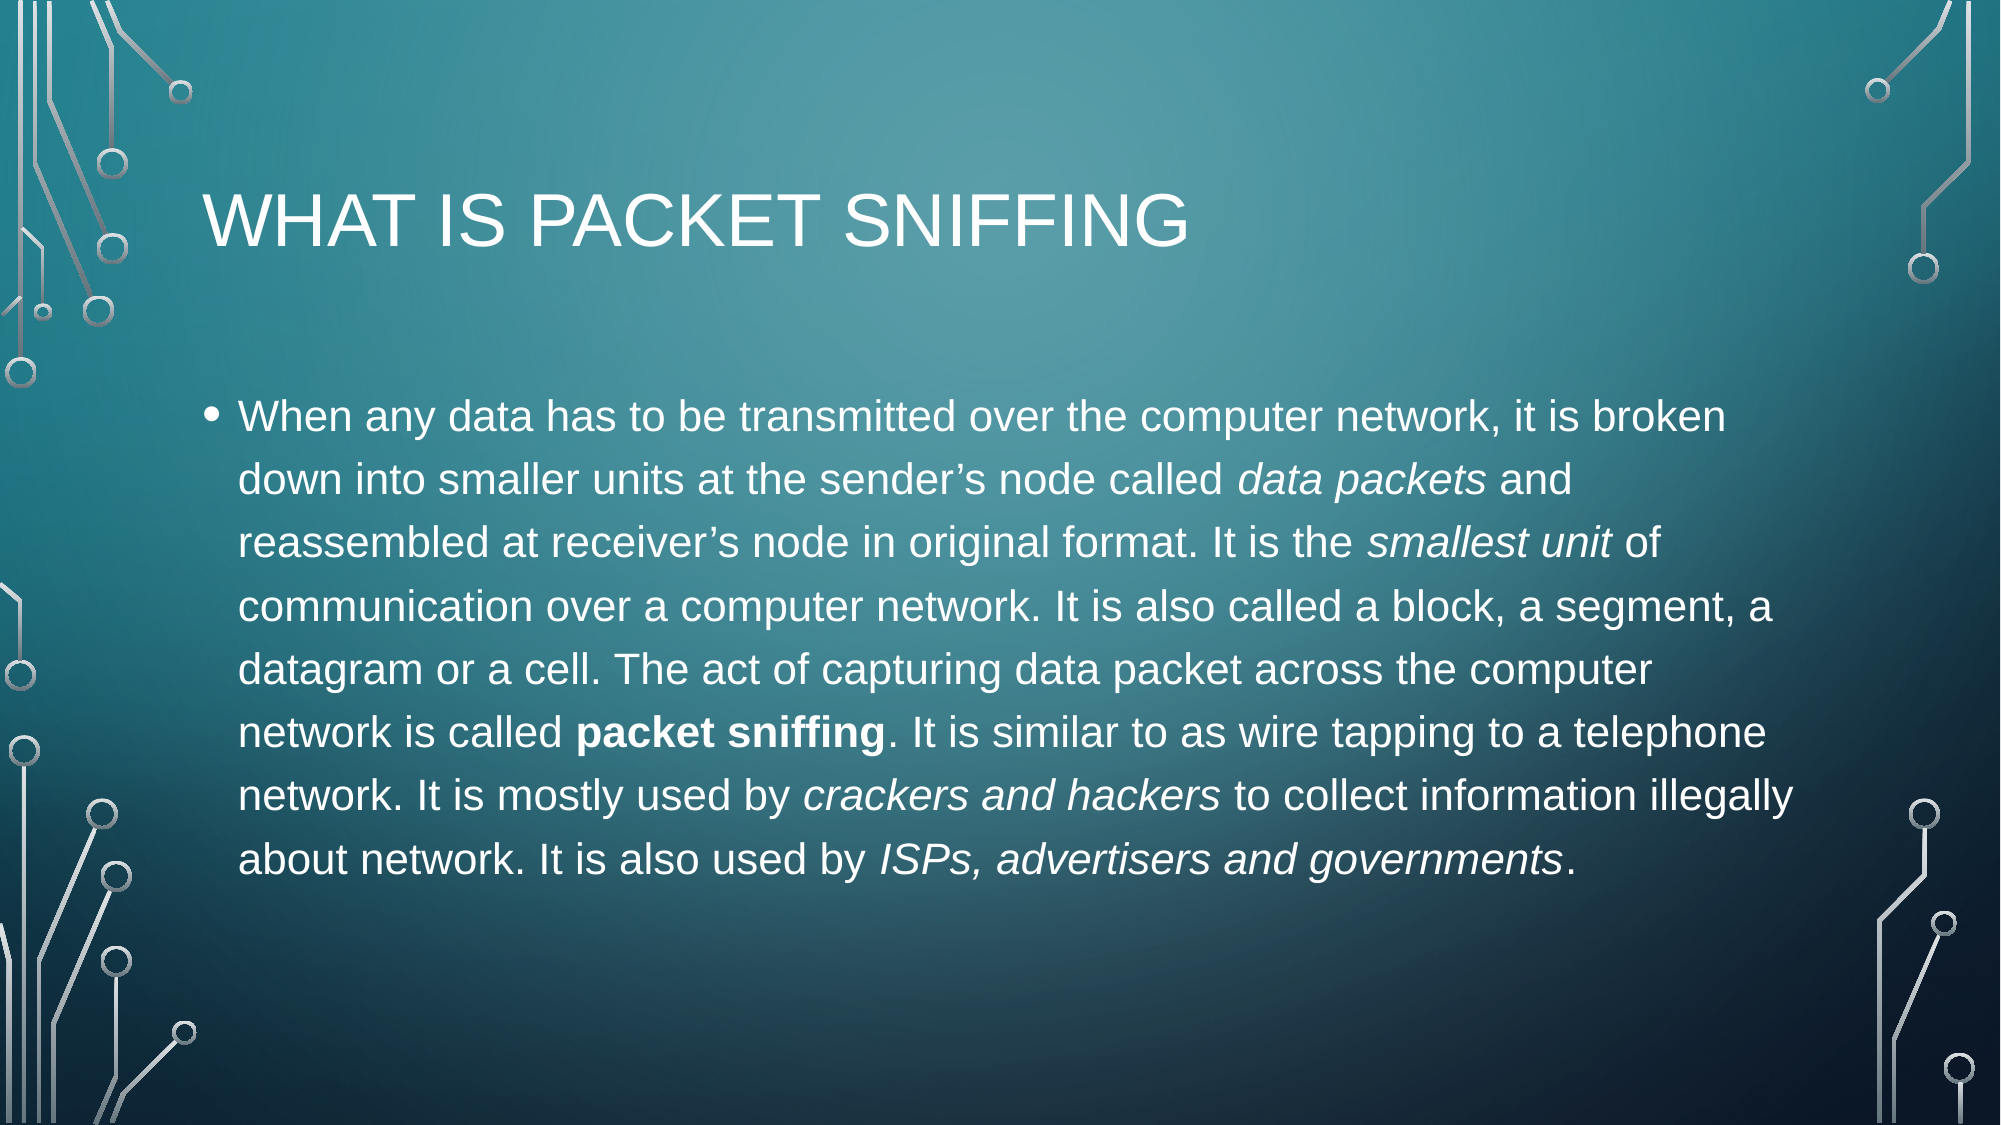

# What is packet sniffing
When any data has to be transmitted over the computer network, it is broken down into smaller units at the sender’s node called data packets and reassembled at receiver’s node in original format. It is the smallest unit of communication over a computer network. It is also called a block, a segment, a datagram or a cell. The act of capturing data packet across the computer network is called packet sniffing. It is similar to as wire tapping to a telephone network. It is mostly used by crackers and hackers to collect information illegally about network. It is also used by ISPs, advertisers and governments.